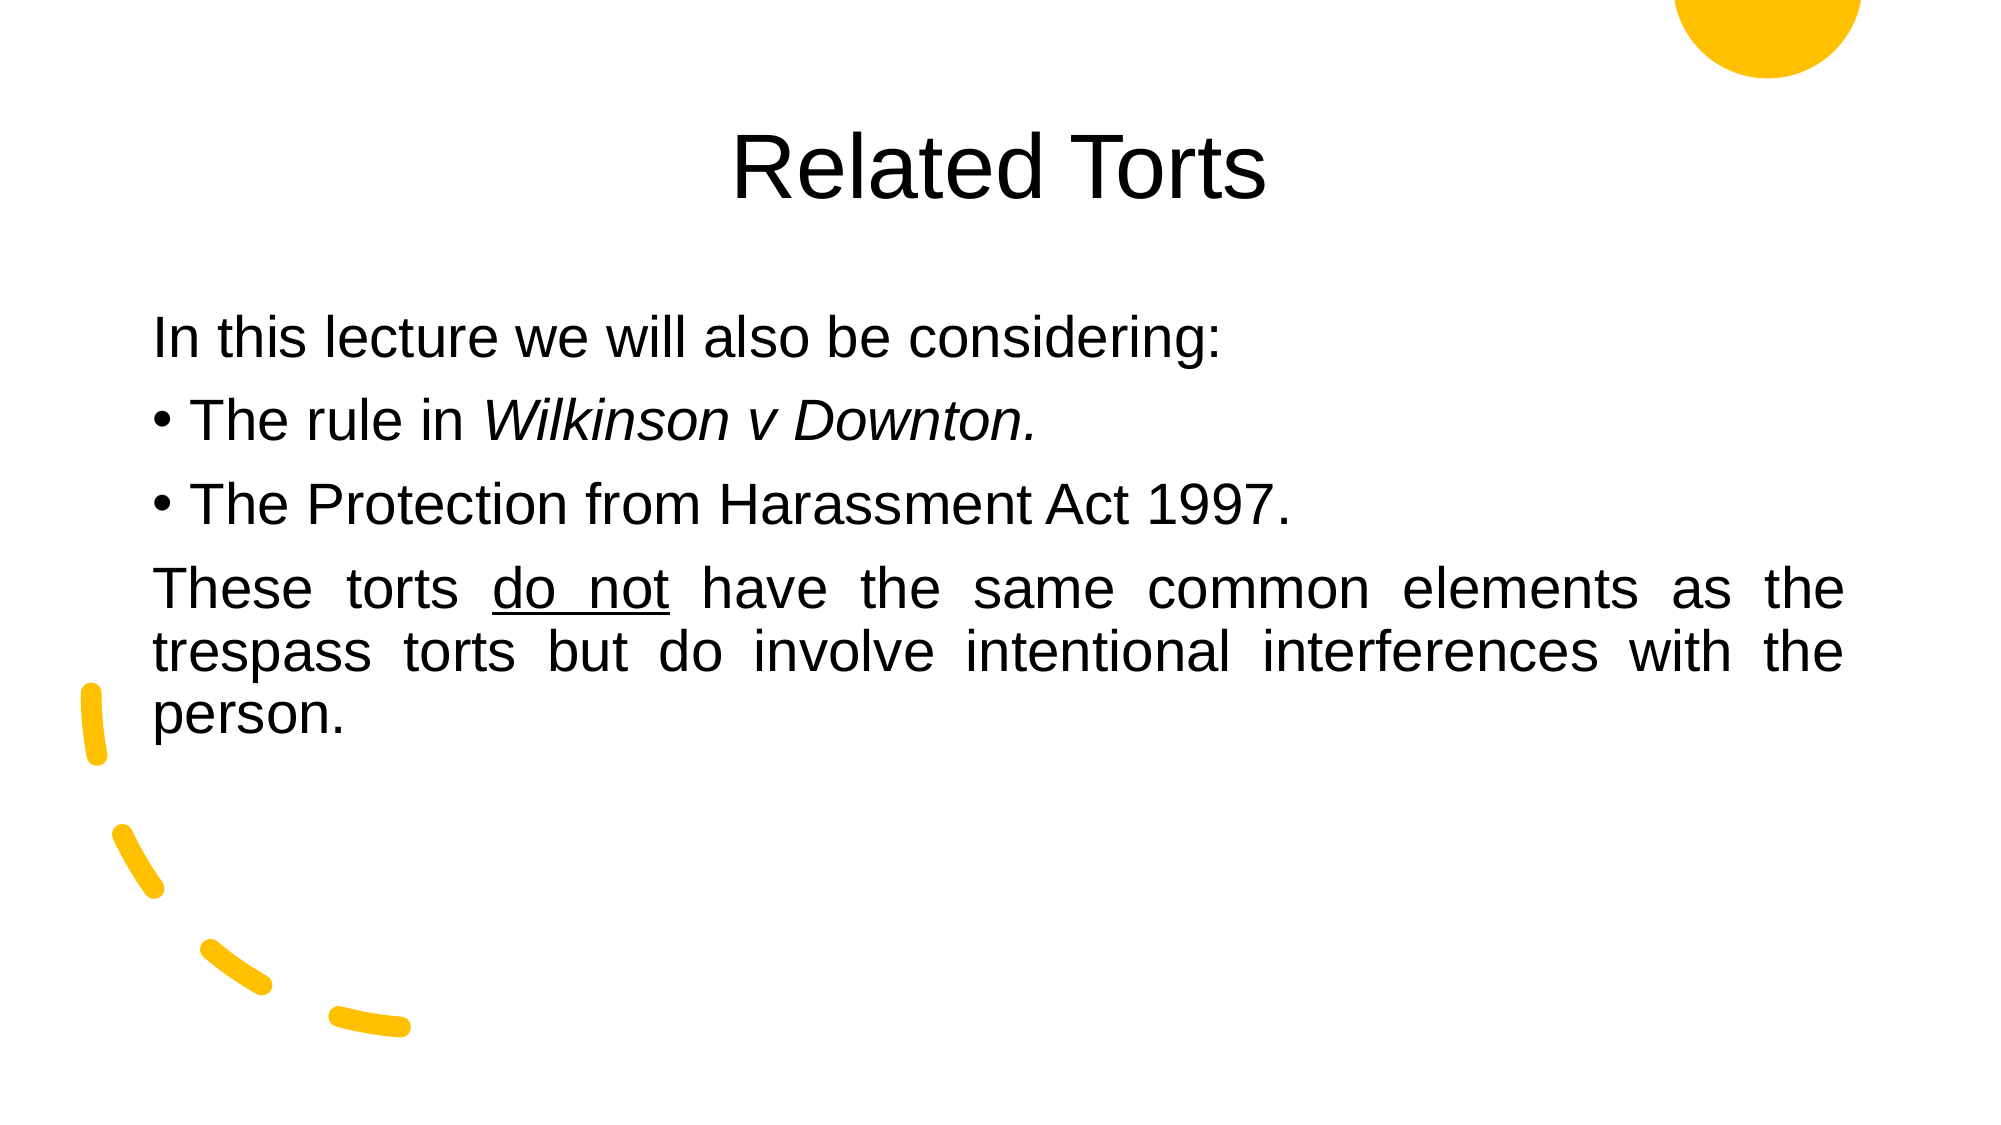

# Related Torts
In this lecture we will also be considering:
The rule in Wilkinson v Downton.
The Protection from Harassment Act 1997.
These torts do not have the same common elements as the trespass torts but do involve intentional interferences with the person.